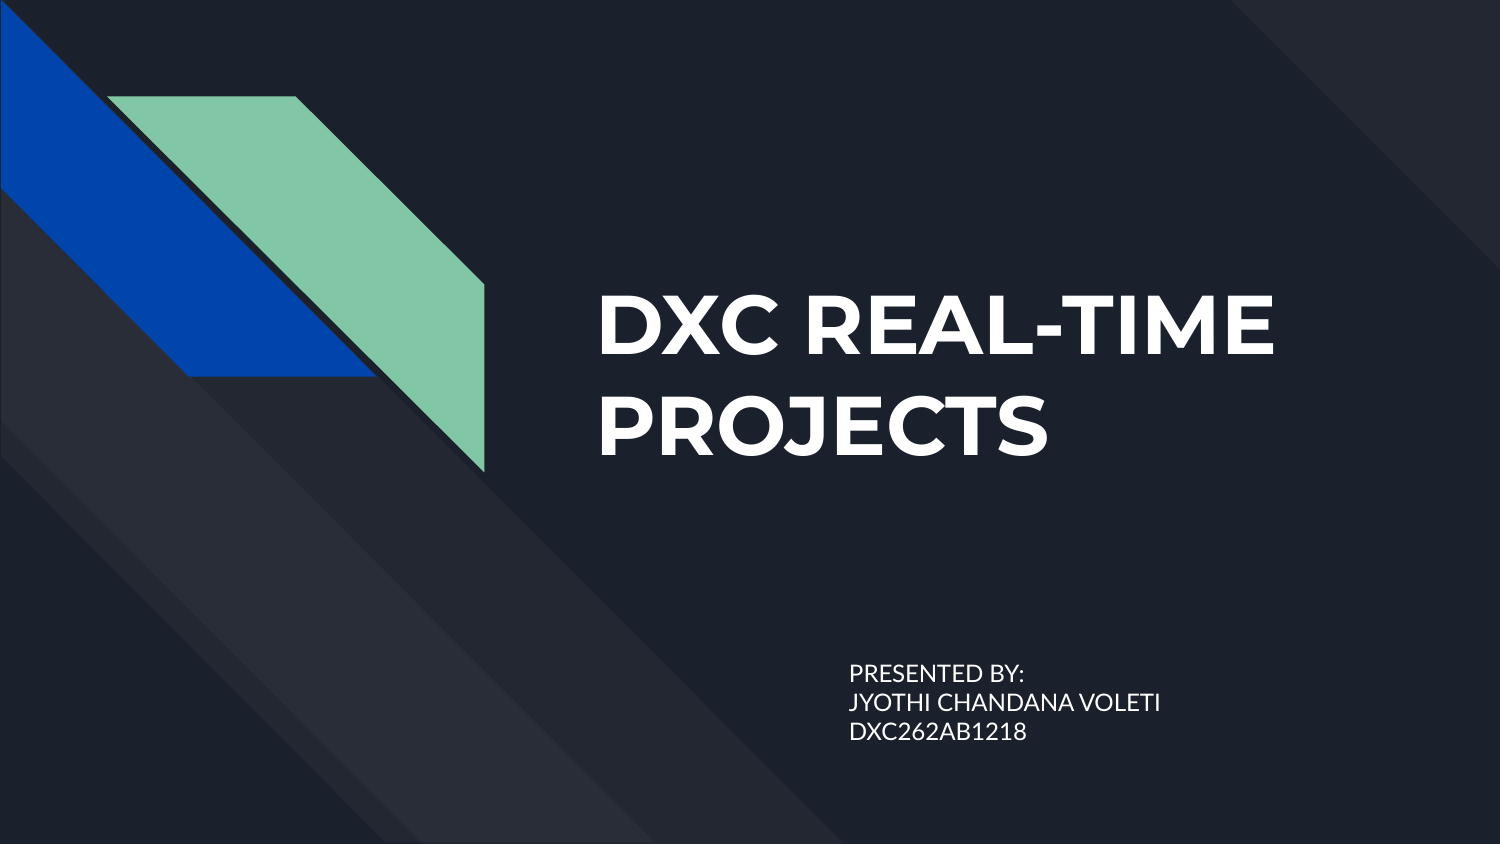

# DXC REAL-TIME PROJECTS
PRESENTED BY:
JYOTHI CHANDANA VOLETI
DXC262AB1218